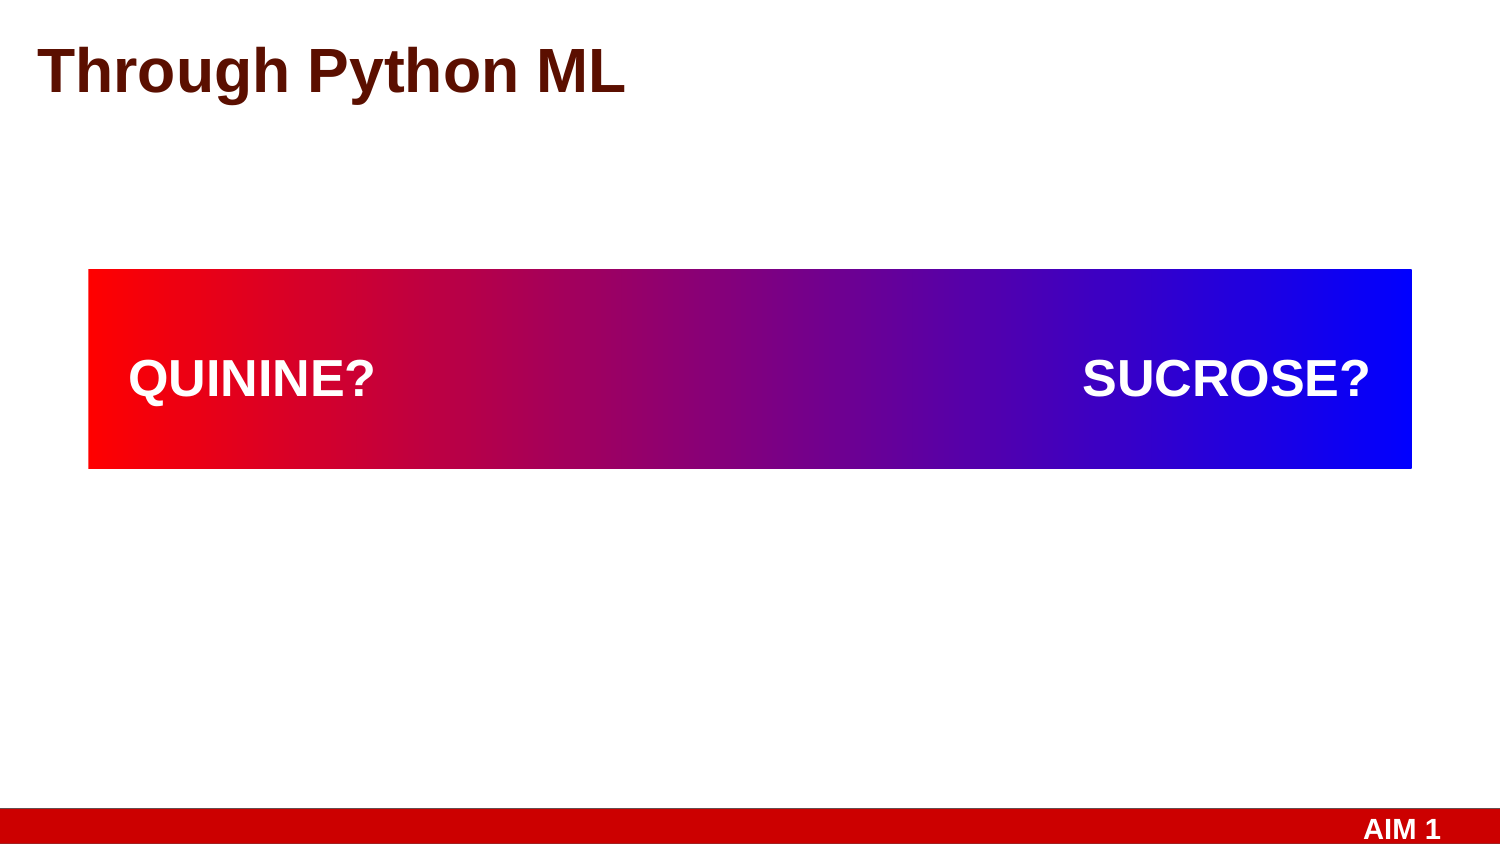

# Through Python ML
QUININE?
SUCROSE?

AIM 1
AIM 1